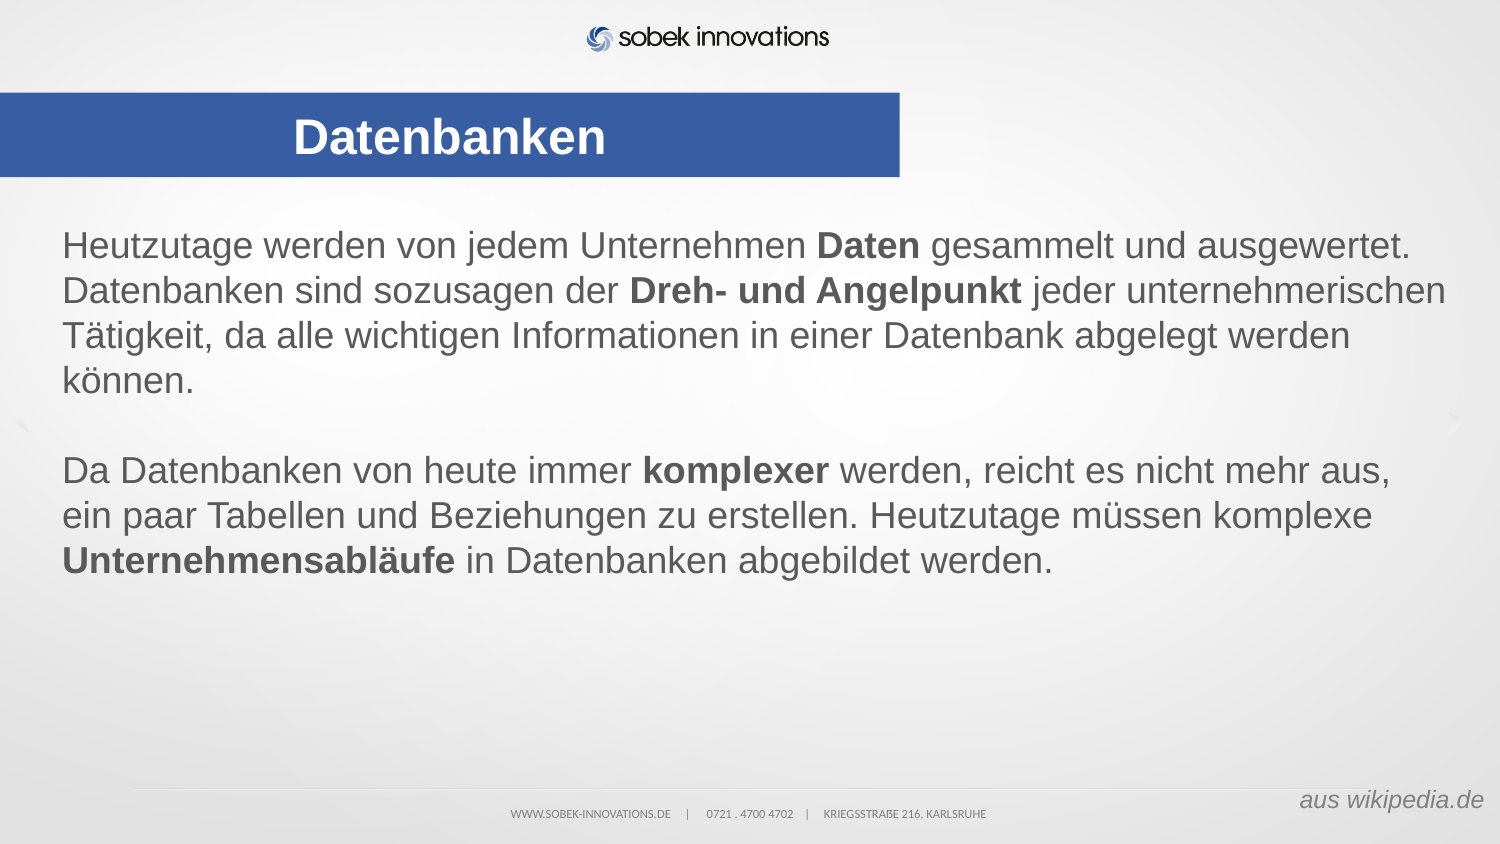

# Datenbanken
Heutzutage werden von jedem Unternehmen Daten gesammelt und ausgewertet. Datenbanken sind sozusagen der Dreh- und Angelpunkt jeder unternehmerischen Tätigkeit, da alle wichtigen Informationen in einer Datenbank abgelegt werden können.

Da Datenbanken von heute immer komplexer werden, reicht es nicht mehr aus, ein paar Tabellen und Beziehungen zu erstellen. Heutzutage müssen komplexe Unternehmensabläufe in Datenbanken abgebildet werden.

aus wikipedia.de